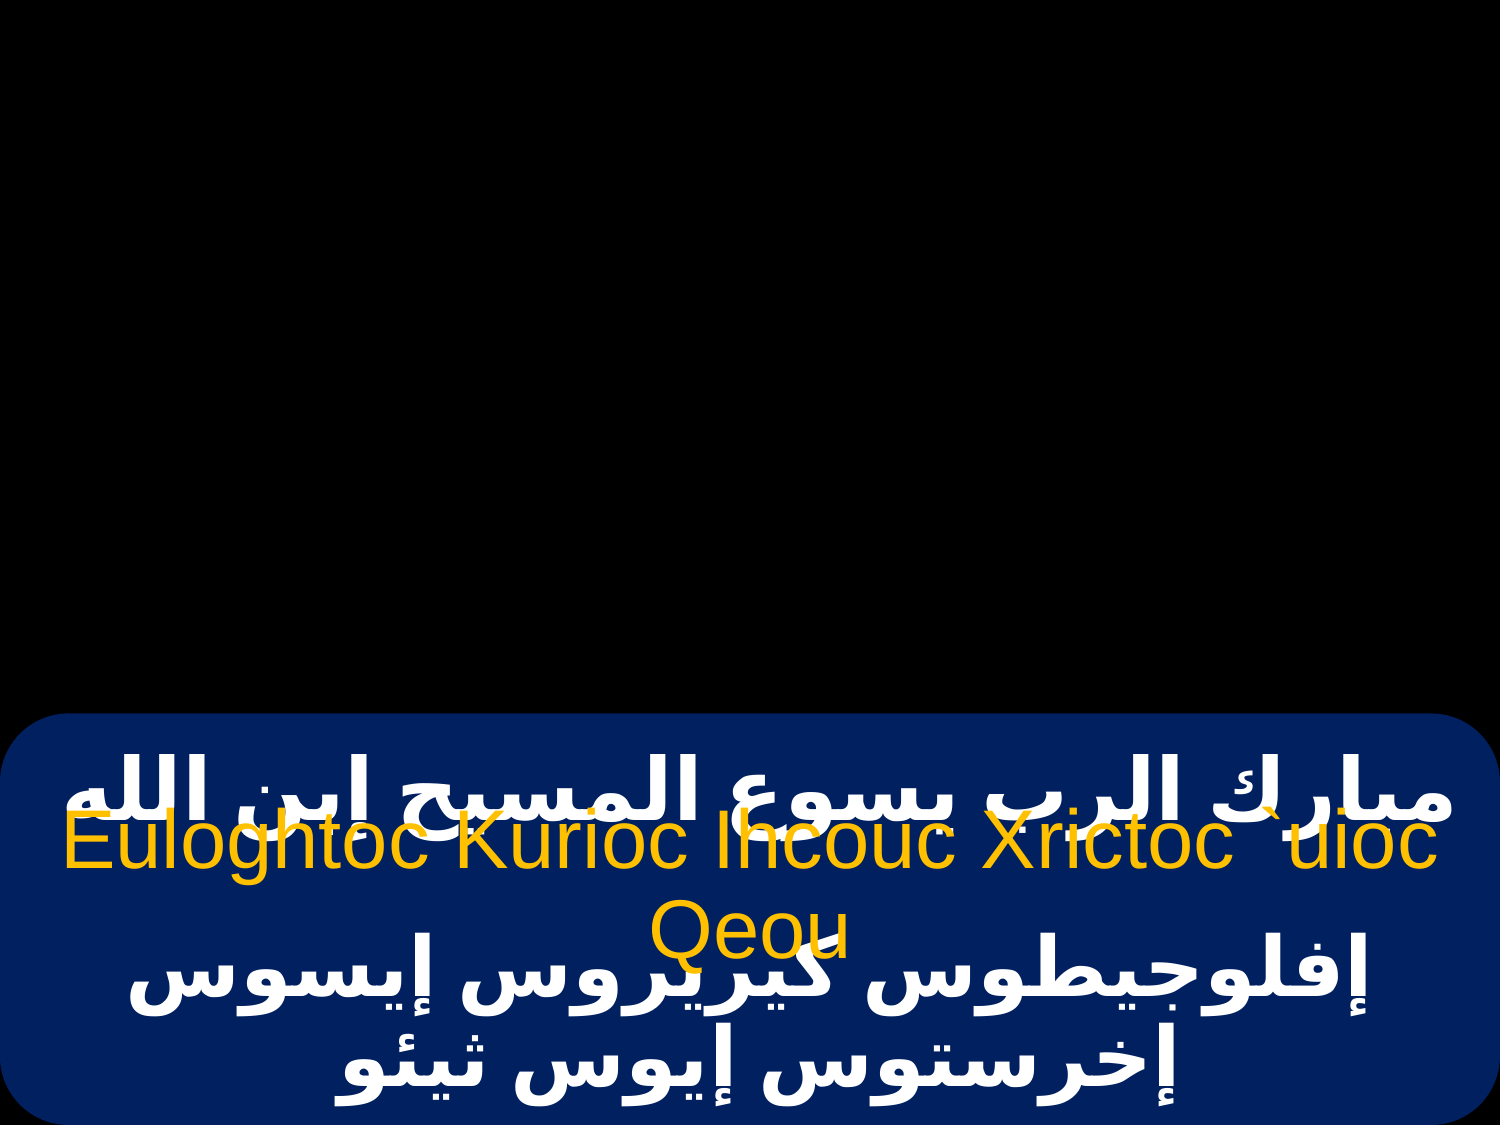

# مبارك الرب يسوع المسيح إبن الله
Euloghtoc Kurioc Ihcouc Xrictoc `uioc Qeou
إفلوجيطوس كيريروس إيسوس إخرستوس إيوس ثيئو